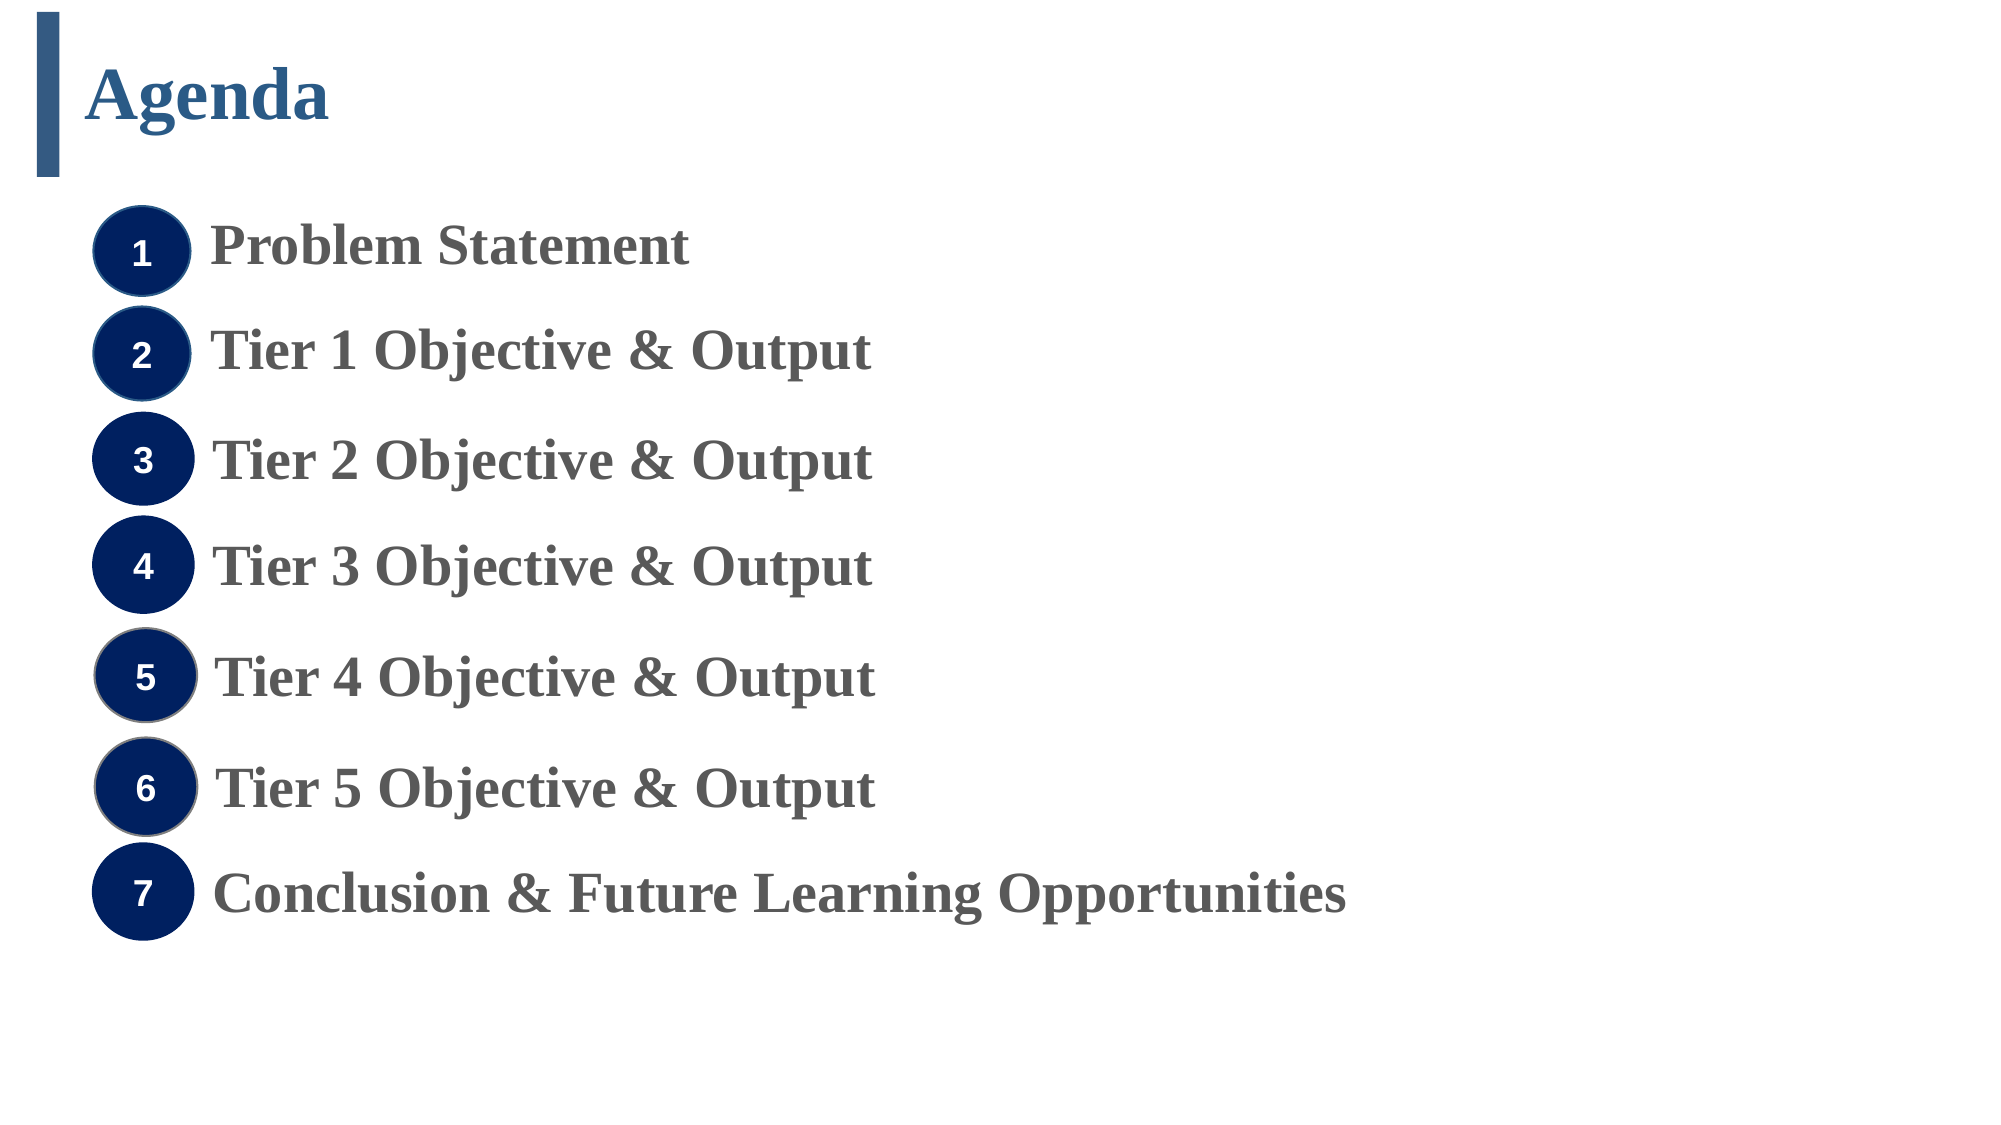

1

Agenda
Problem Statement
1
Tier 1 Objective & Output
2
3
Tier 2 Objective & Output
4
Tier 3 Objective & Output
5
Tier 4 Objective & Output
6
Tier 5 Objective & Output
7
Conclusion & Future Learning Opportunities